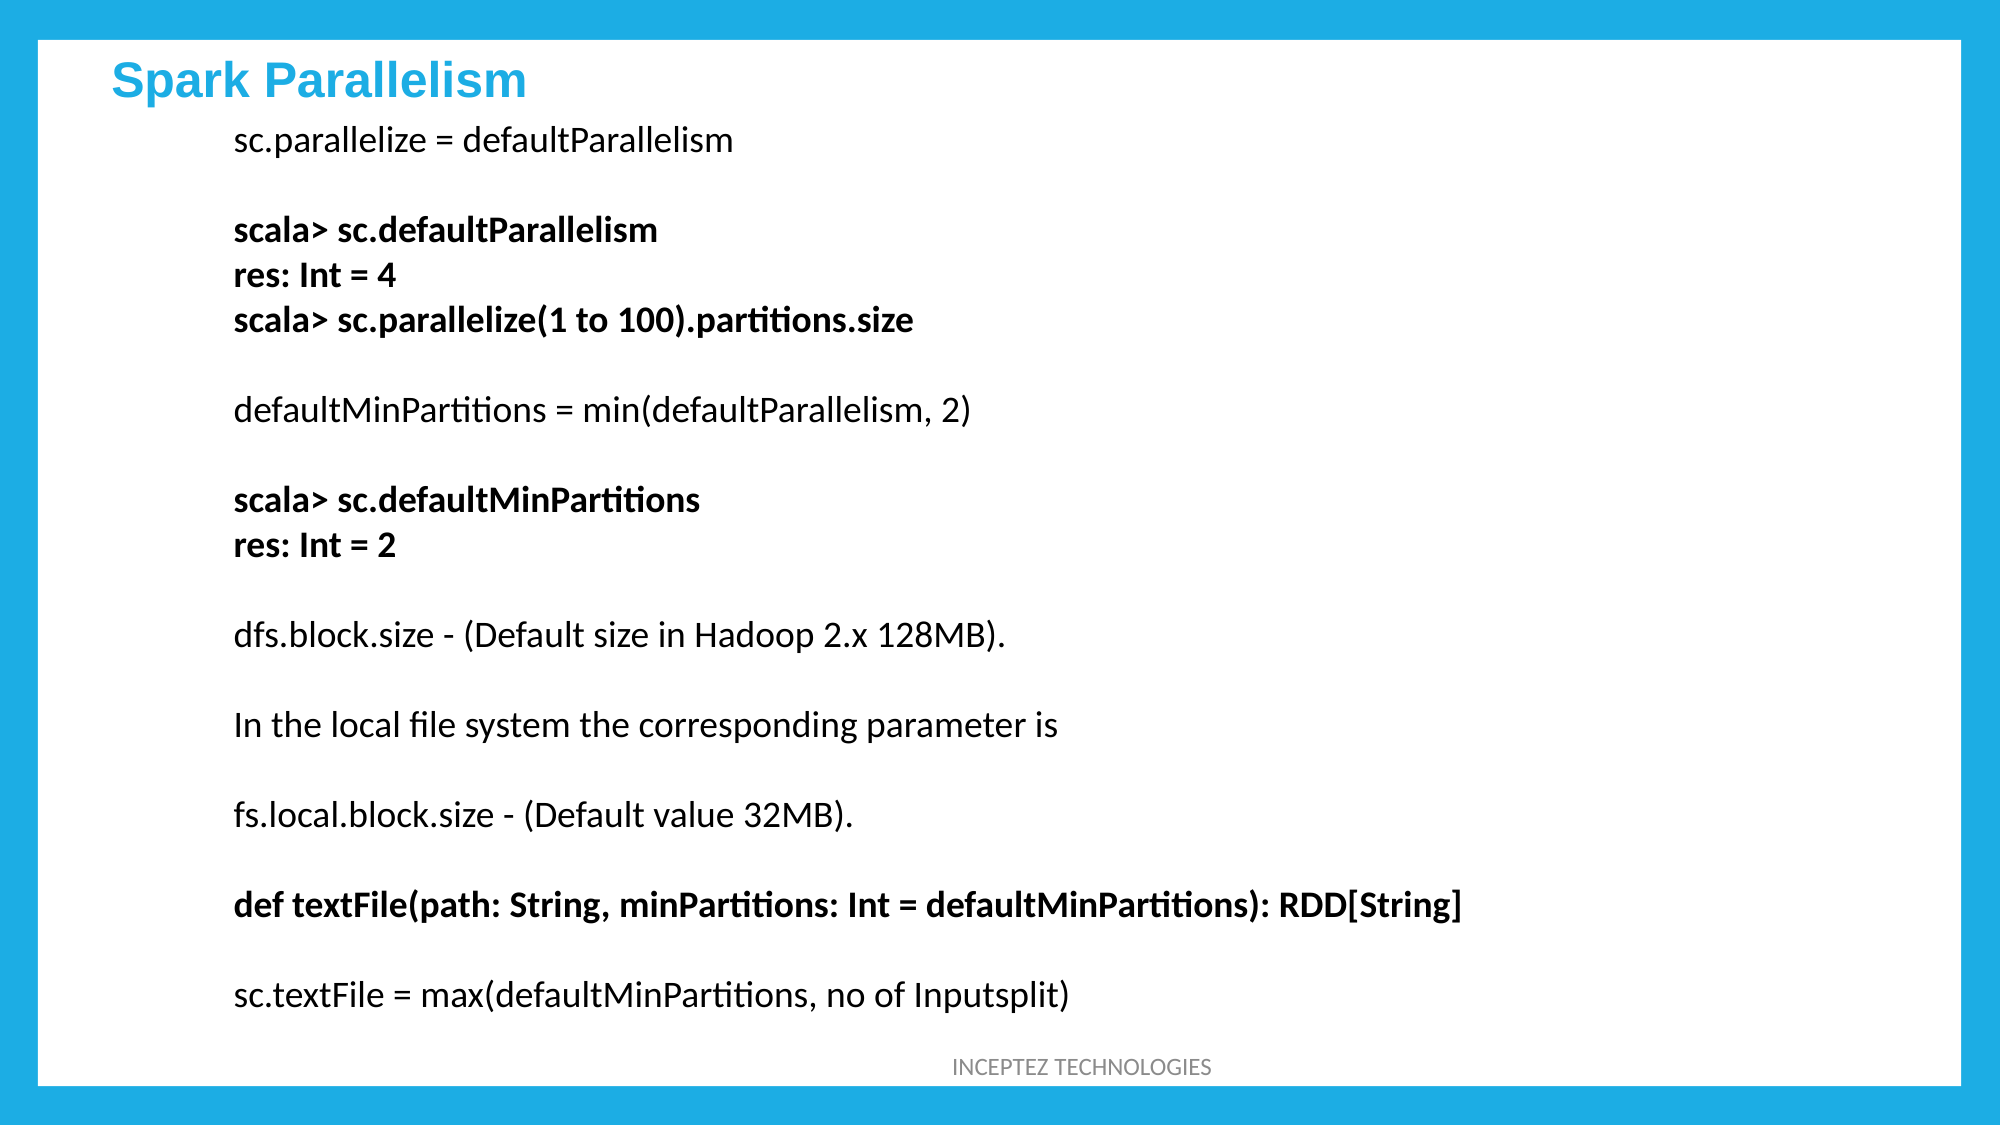

Spark Parallelism
sc.parallelize = defaultParallelism

scala> sc.defaultParallelism
res: Int = 4
scala> sc.parallelize(1 to 100).partitions.size

defaultMinPartitions = min(defaultParallelism, 2)

scala> sc.defaultMinPartitions
res: Int = 2

dfs.block.size - (Default size in Hadoop 2.x 128MB).

In the local file system the corresponding parameter is

fs.local.block.size - (Default value 32MB).

def textFile(path: String, minPartitions: Int = defaultMinPartitions): RDD[String]

sc.textFile = max(defaultMinPartitions, no of Inputsplit)

INCEPTEZ TECHNOLOGIES